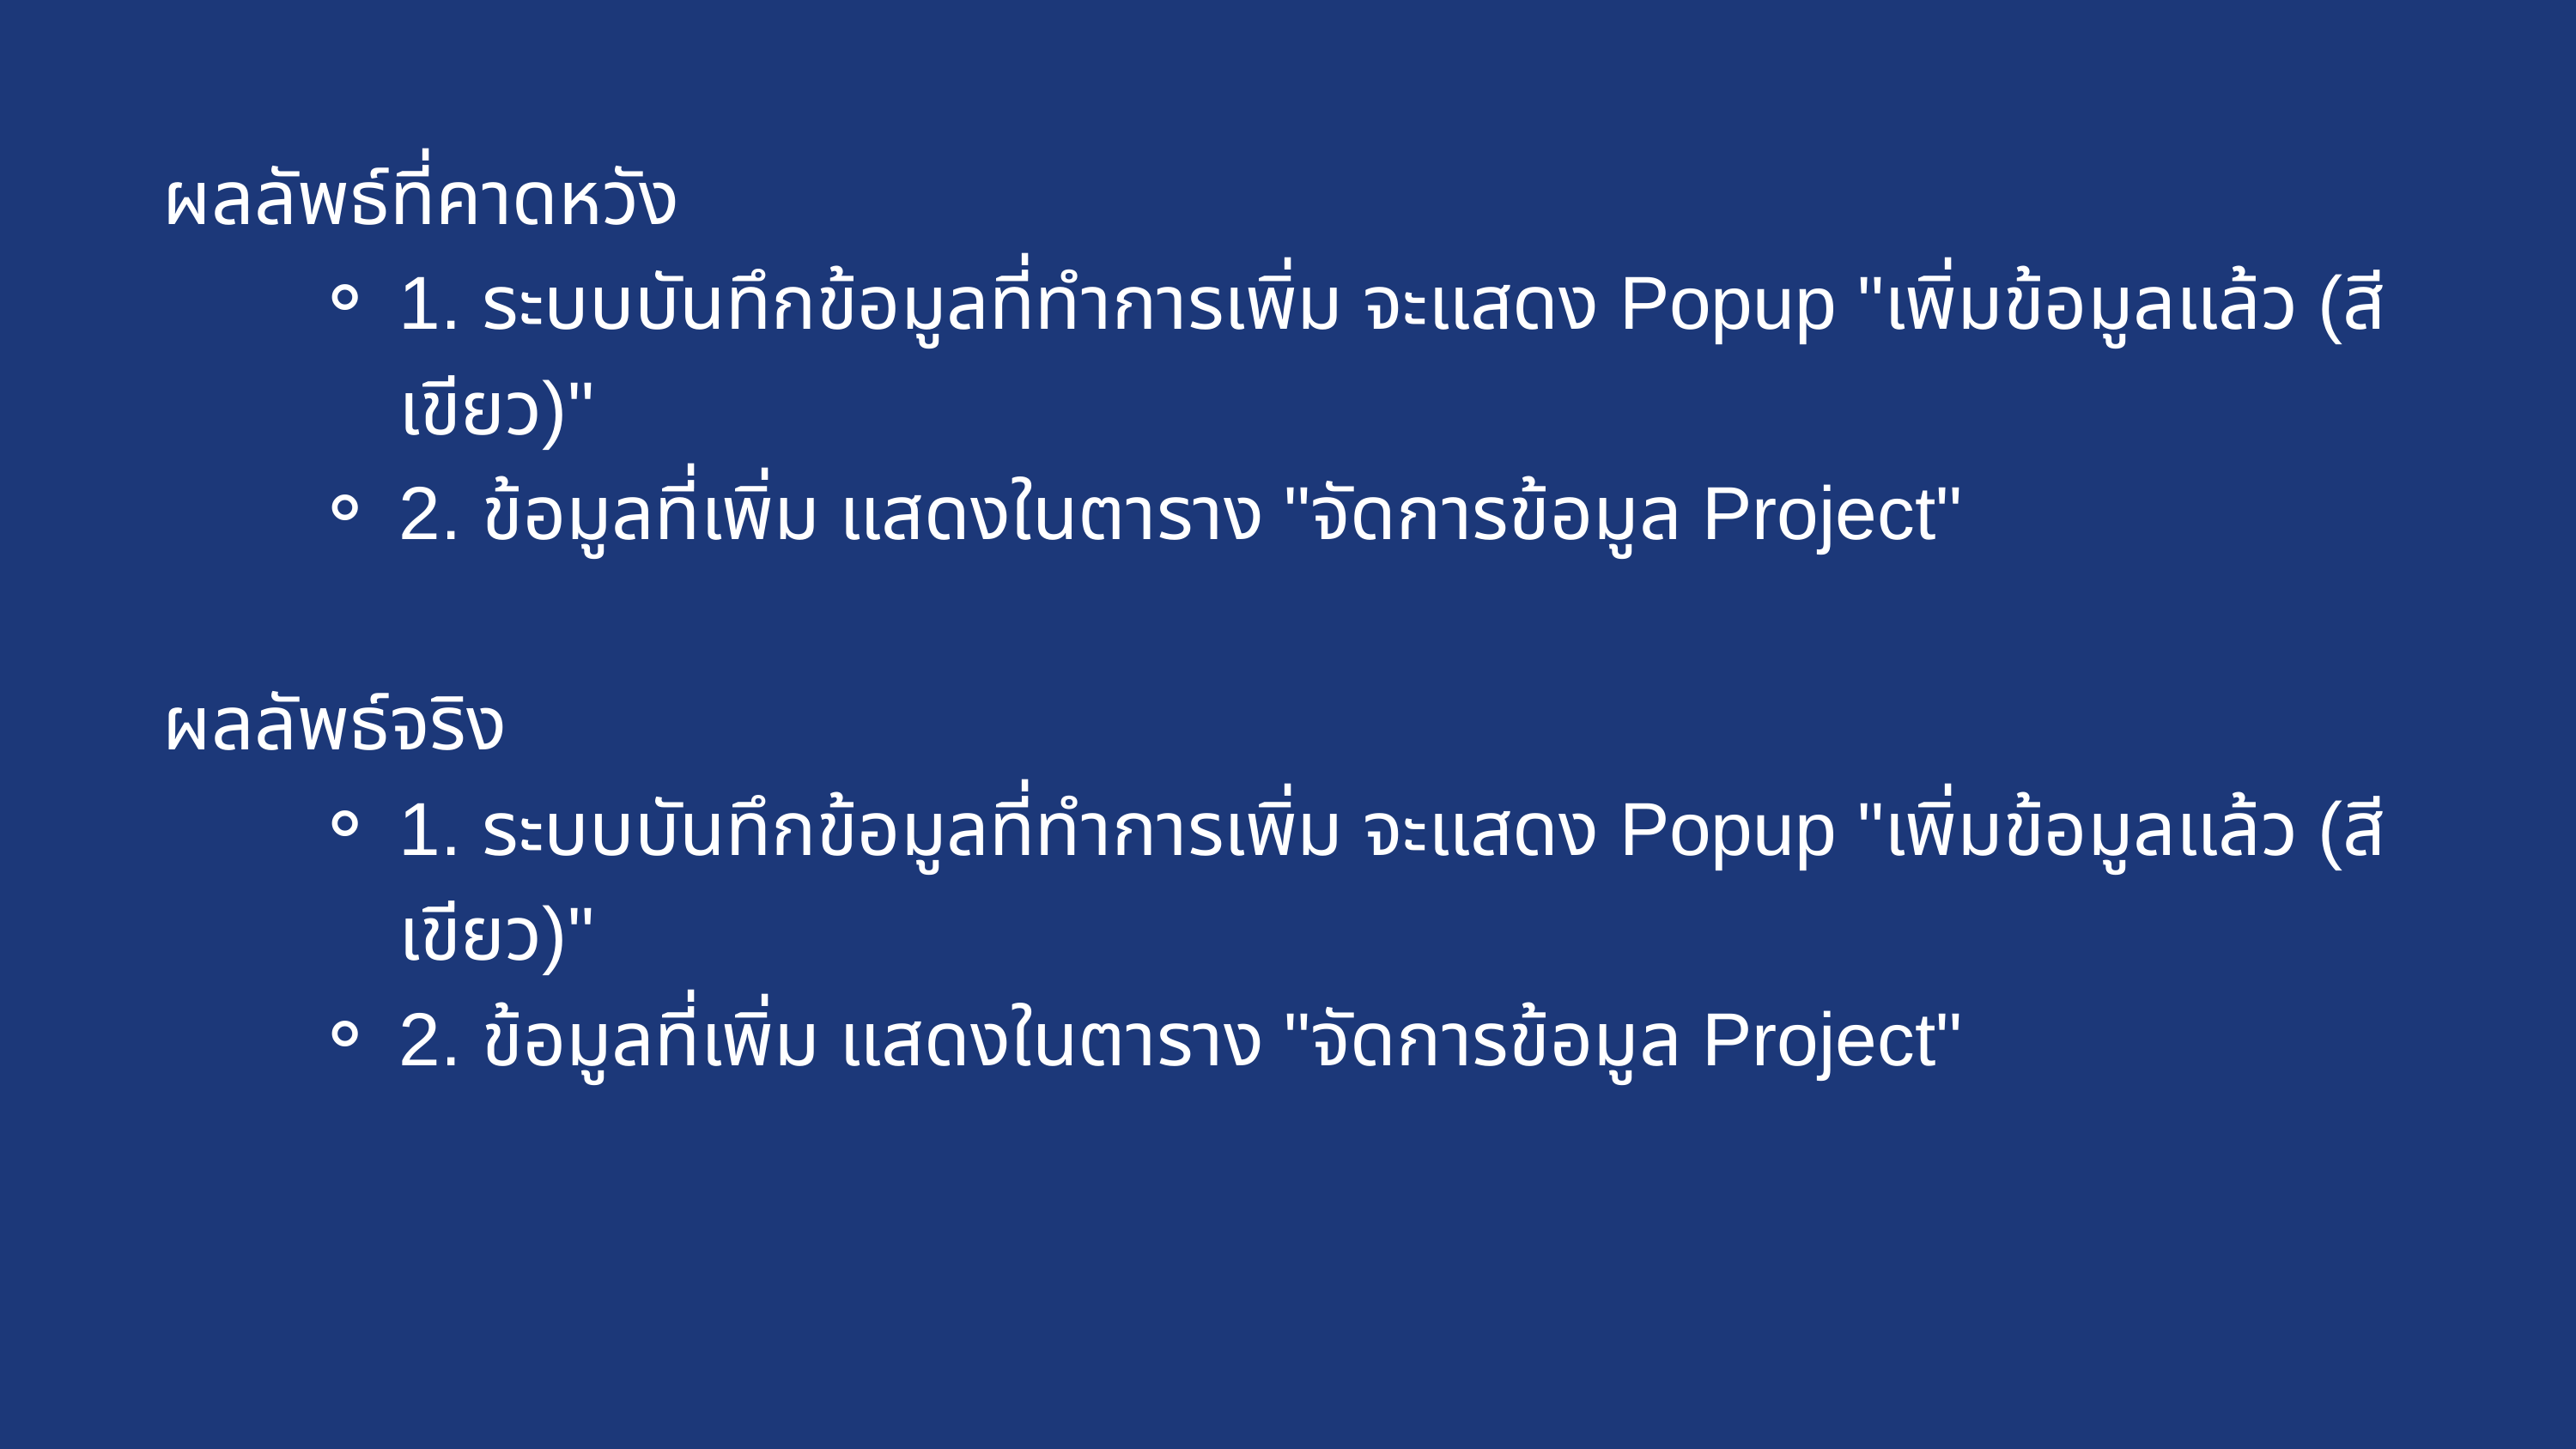

ผลลัพธ์ที่คาดหวัง
1. ระบบบันทึกข้อมูลที่ทำการเพิ่ม จะแสดง Popup "เพิ่มข้อมูลแล้ว (สีเขียว)"
2. ข้อมูลที่เพิ่ม แสดงในตาราง "จัดการข้อมูล Project"

 ผลลัพธ์จริง
1. ระบบบันทึกข้อมูลที่ทำการเพิ่ม จะแสดง Popup "เพิ่มข้อมูลแล้ว (สีเขียว)"
2. ข้อมูลที่เพิ่ม แสดงในตาราง "จัดการข้อมูล Project"